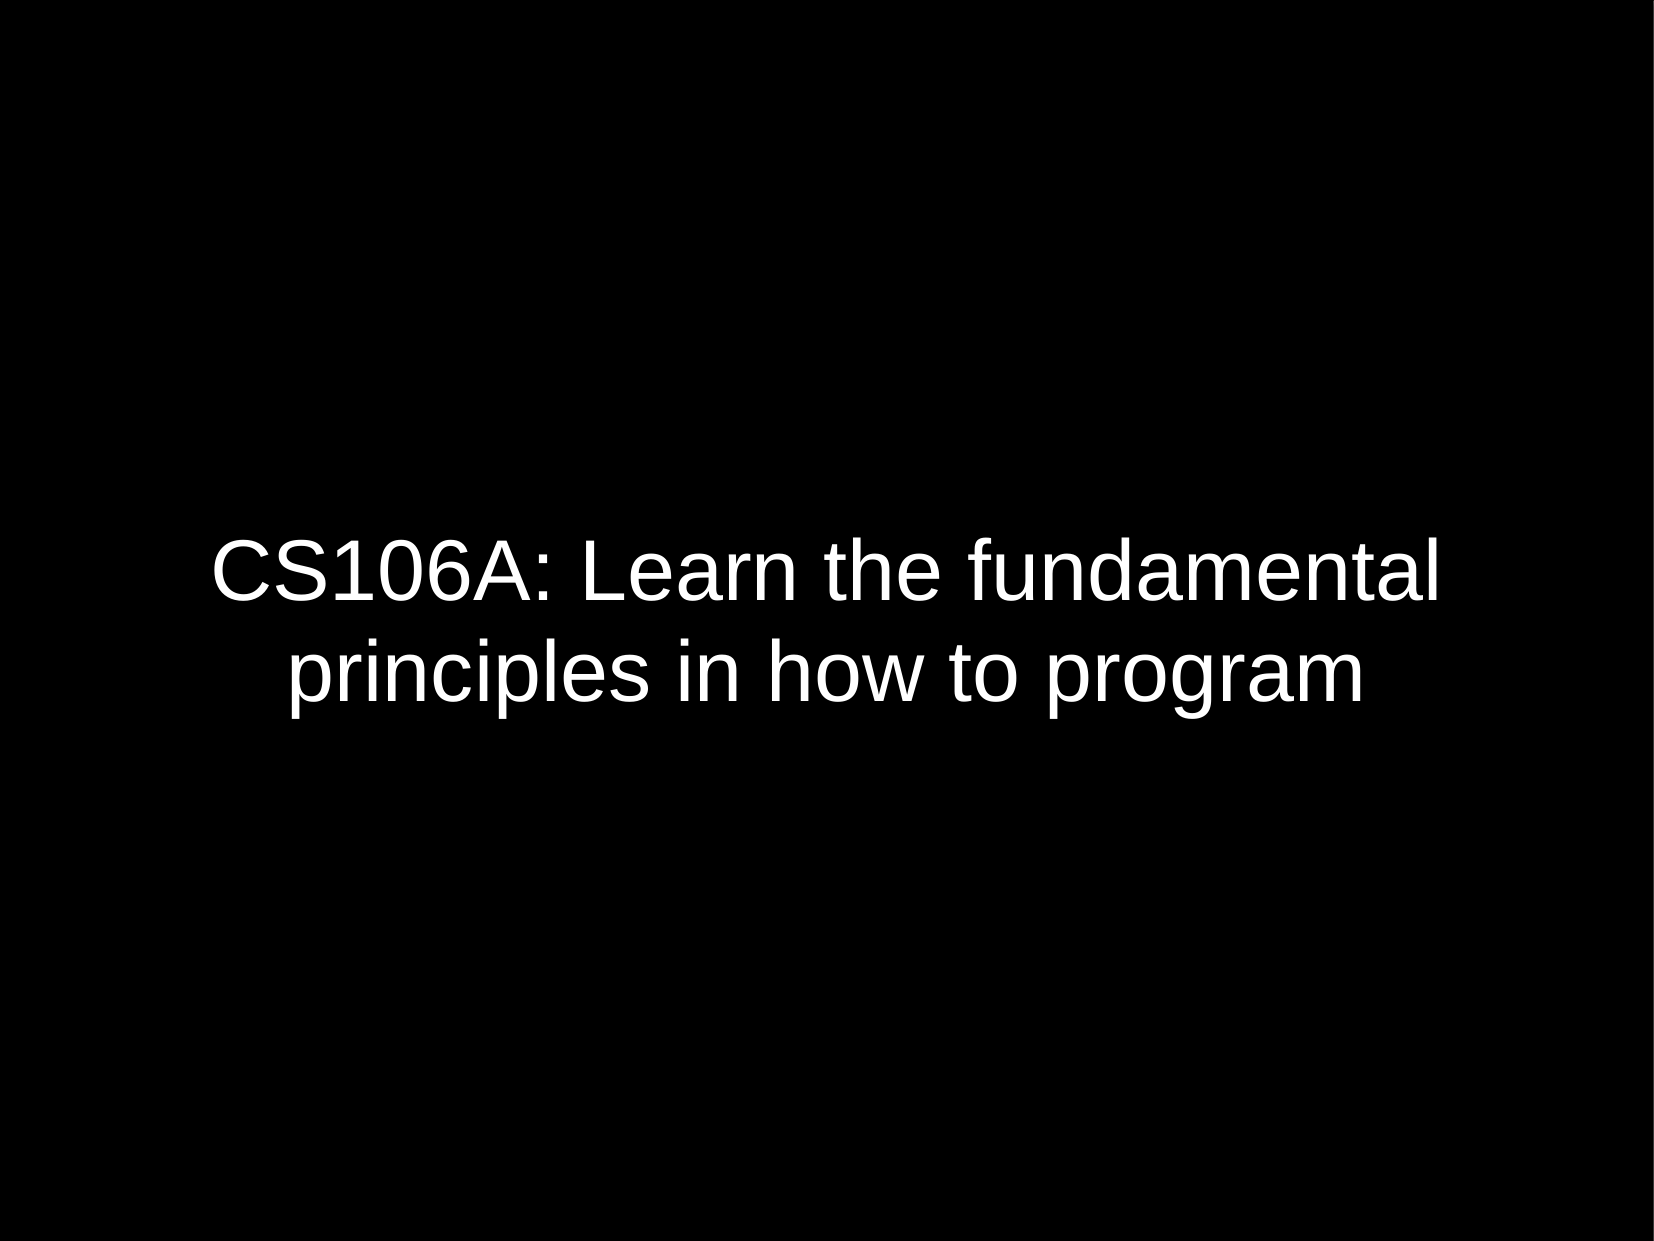

CS106A: Learn the fundamental principles in how to program